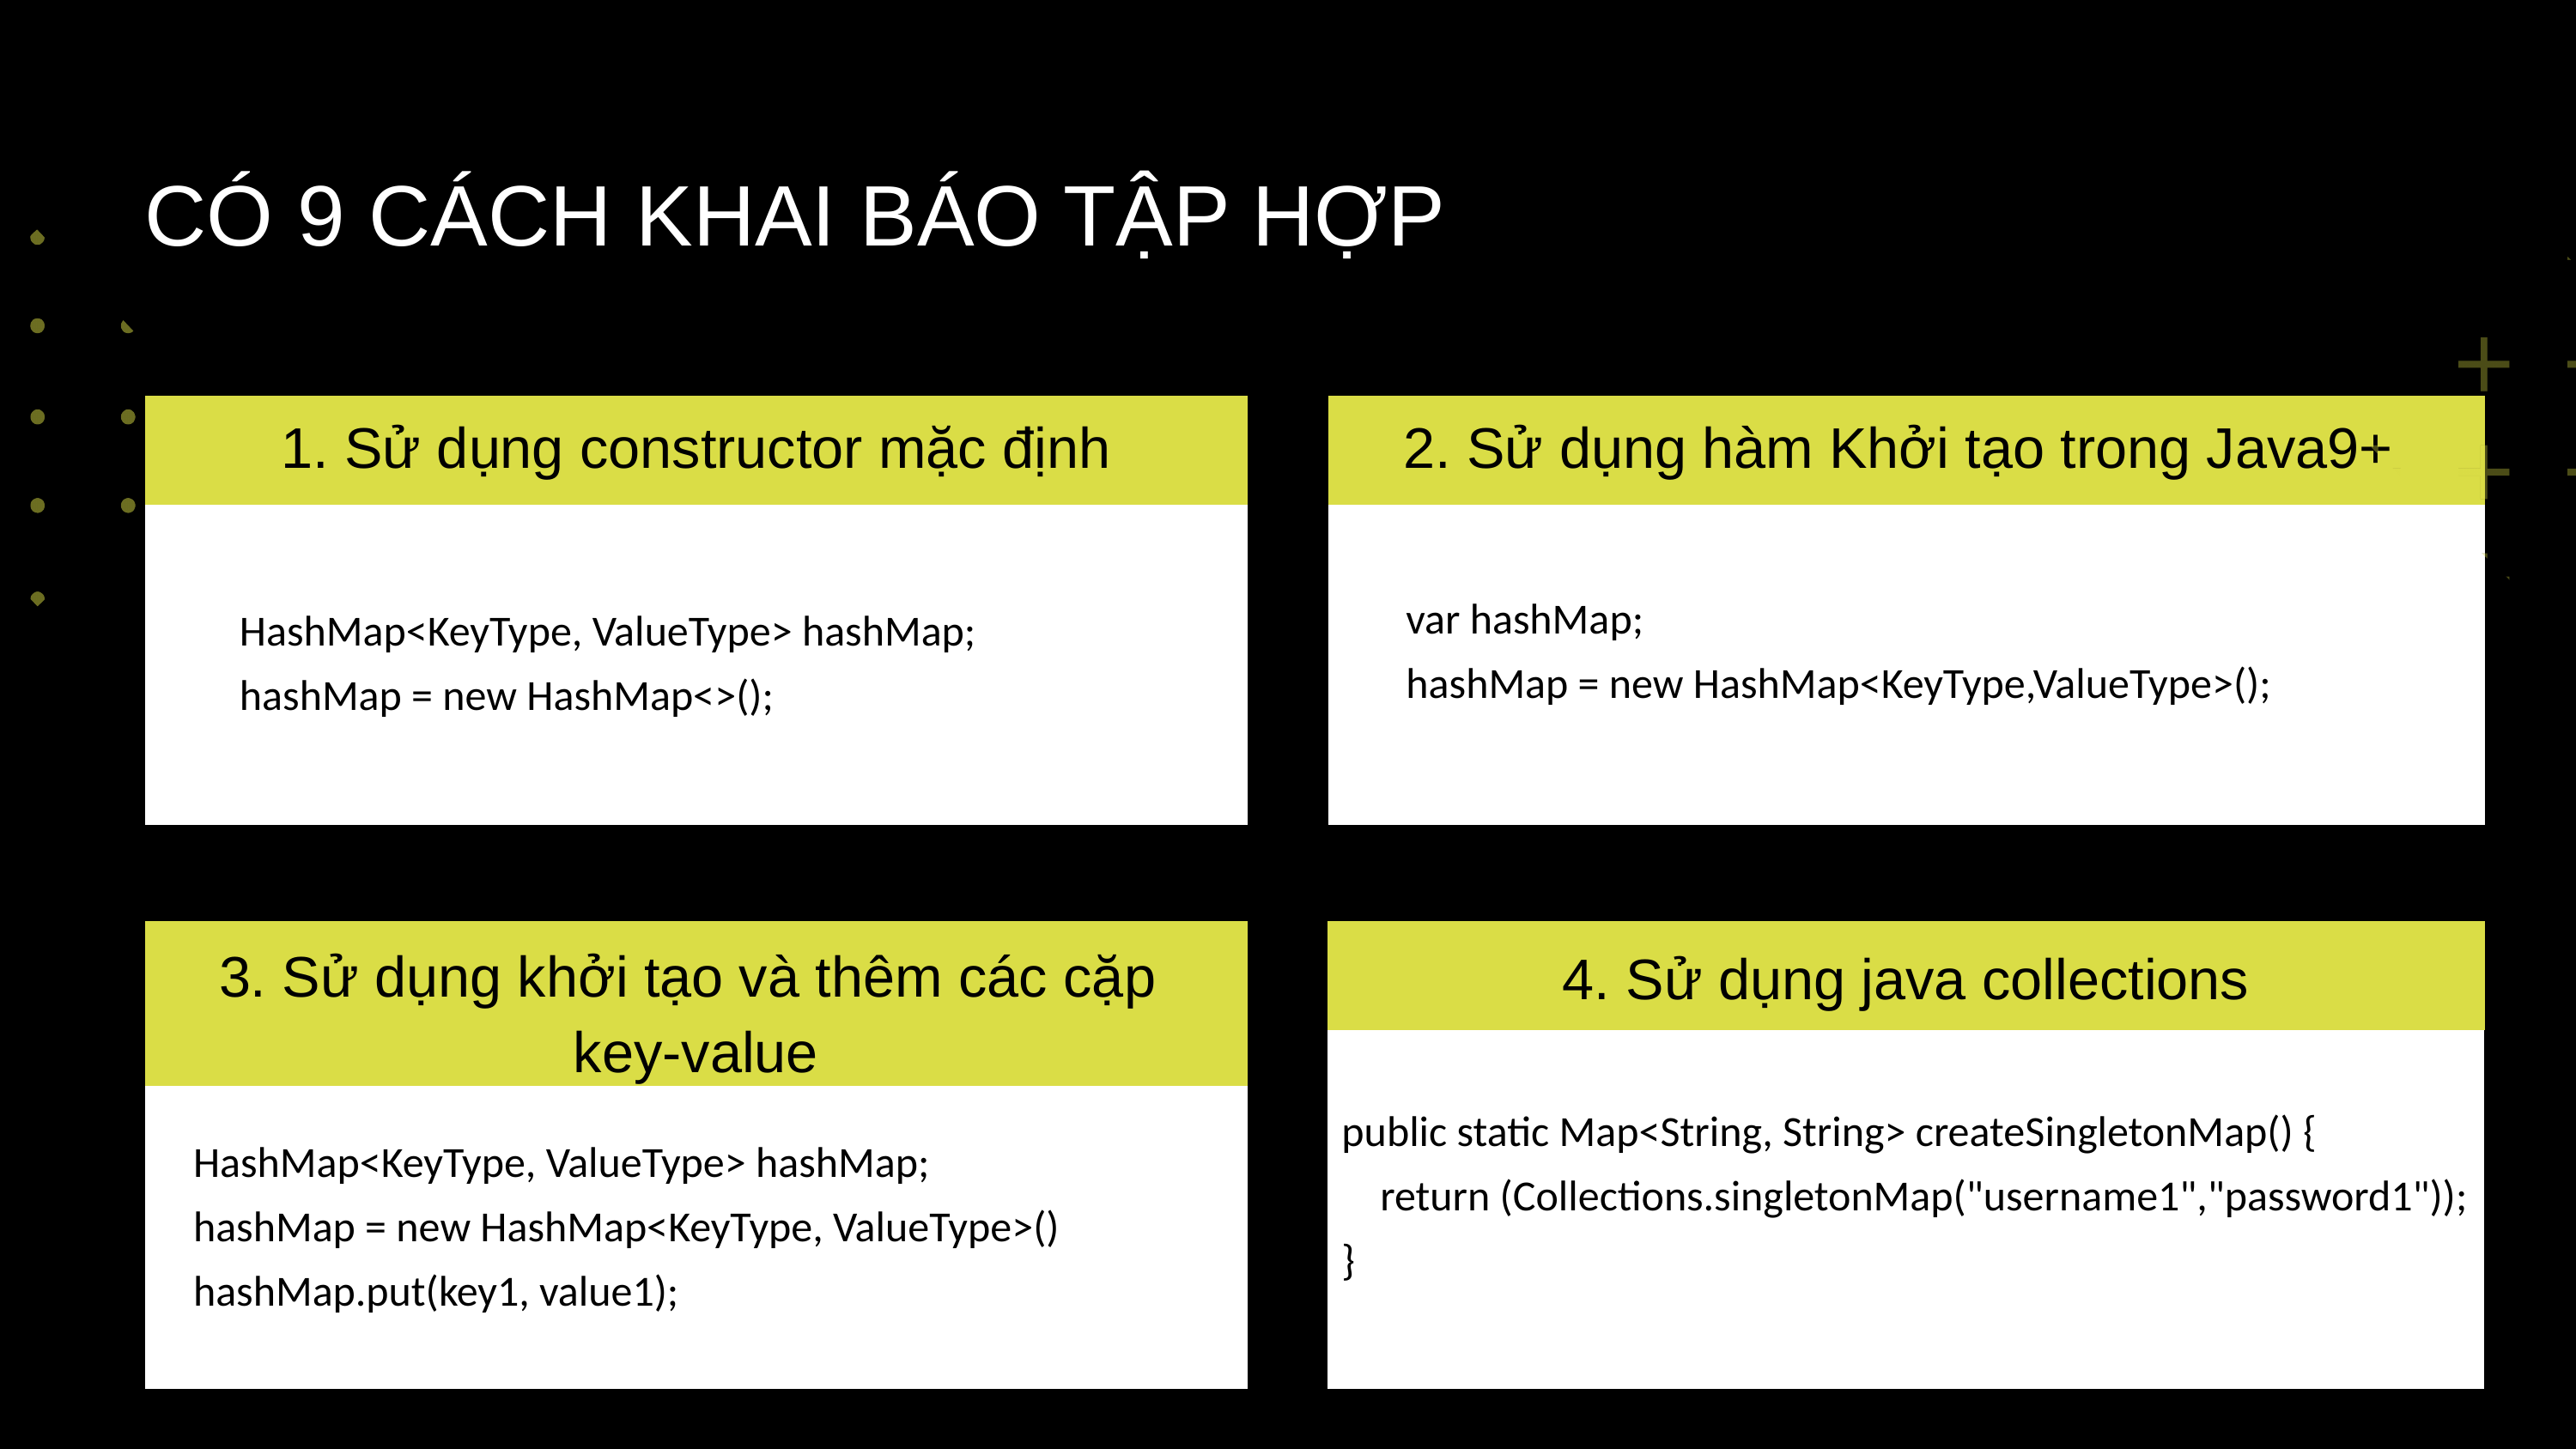

CÓ 9 CÁCH KHAI BÁO TẬP HỢP

1. Sử dụng constructor mặc định

2. Sử dụng hàm Khởi tạo trong Java9+

var hashMap;
hashMap = new HashMap<KeyType,ValueType>();

HashMap<KeyType, ValueType> hashMap;
hashMap = new HashMap<>();

3. Sử dụng khởi tạo và thêm các cặp
key-value

4. Sử dụng java collections

public static Map<String, String> createSingletonMap() {
    return (Collections.singletonMap("username1","password1"));
}

HashMap<KeyType, ValueType> hashMap;
hashMap = new HashMap<KeyType, ValueType>()
hashMap.put(key1, value1);